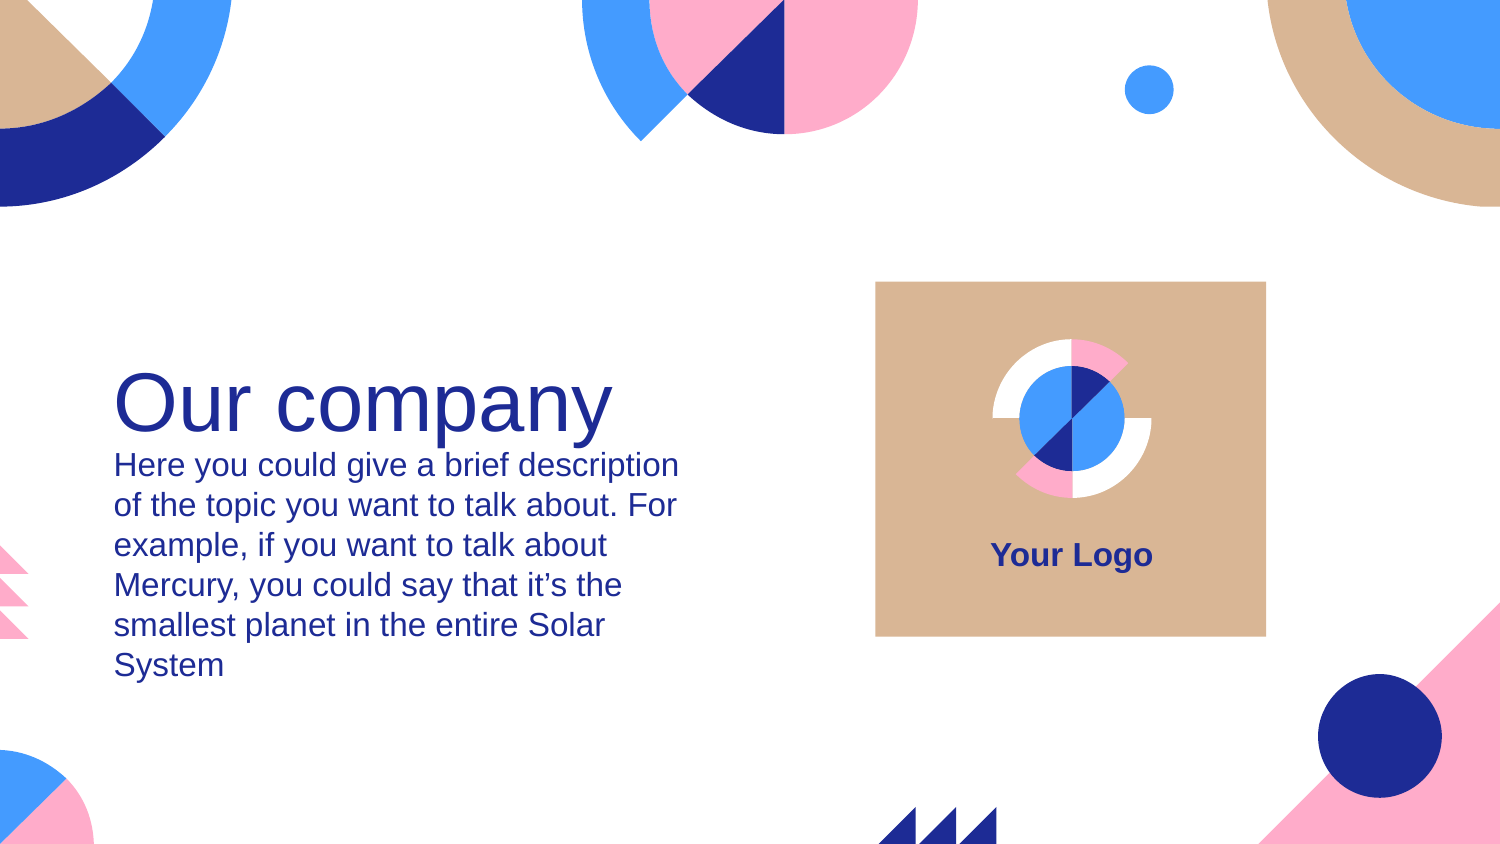

# Our company

Here you could give a brief description of the topic you want to talk about. For example, if you want to talk about Mercury, you could say that it’s the smallest planet in the entire Solar System
Your Logo